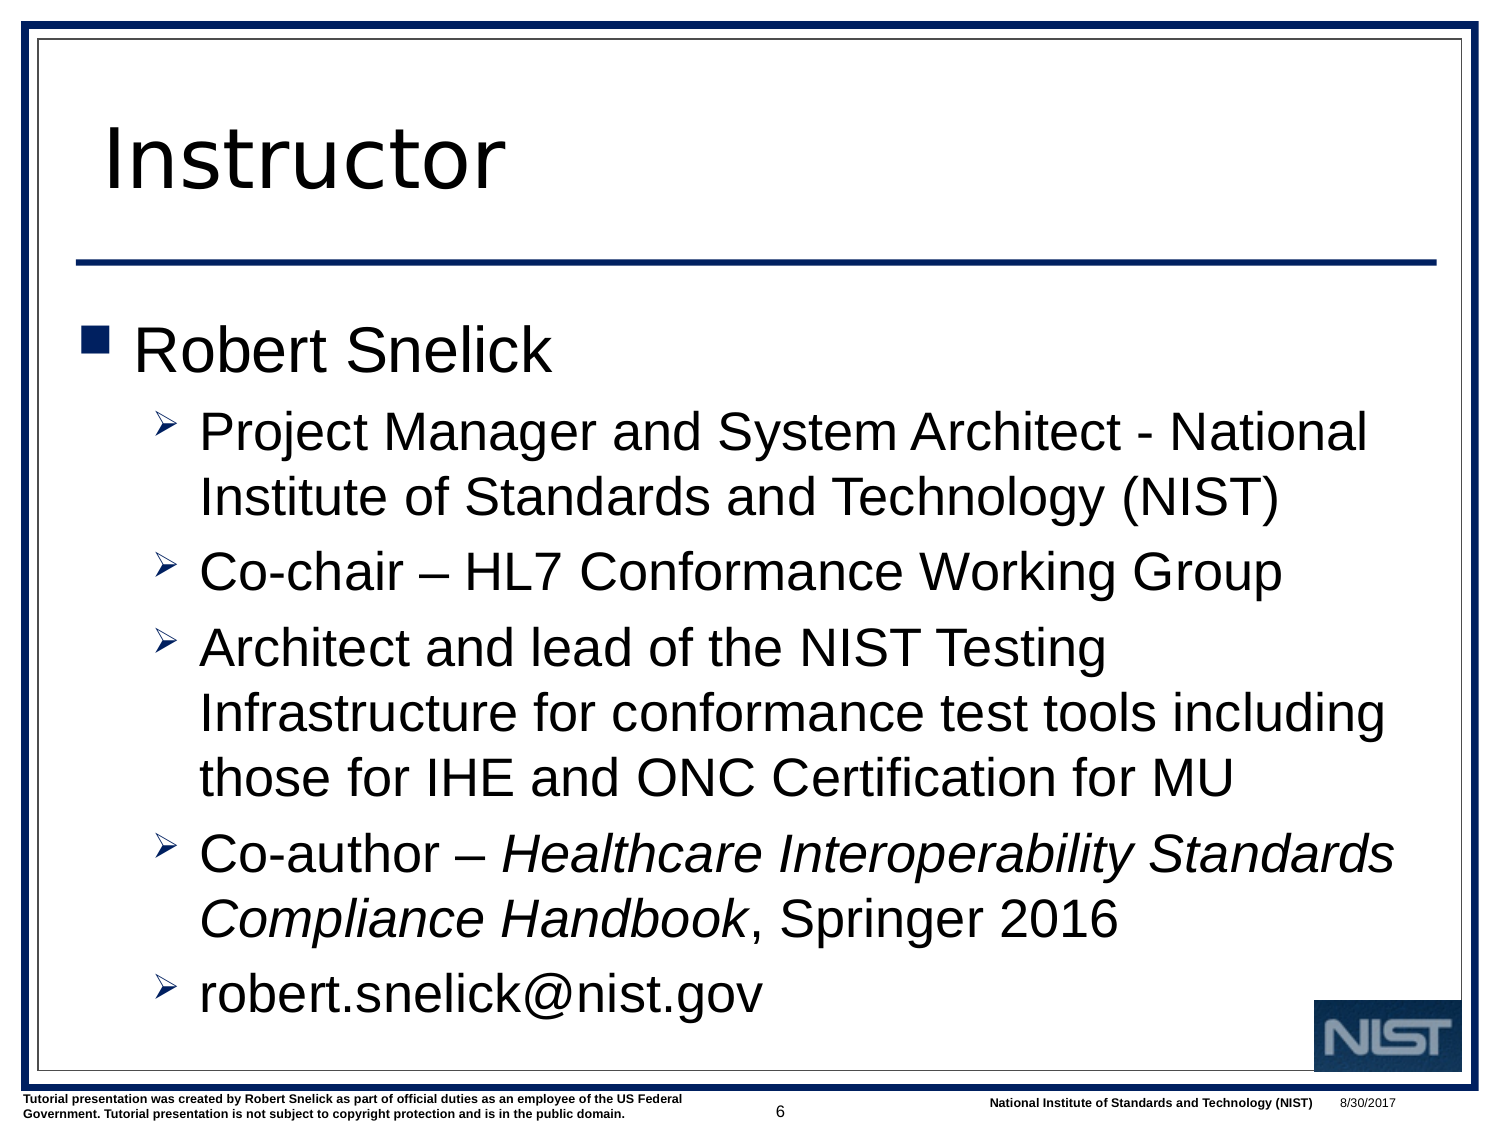

# Instructor
Robert Snelick
Project Manager and System Architect - National Institute of Standards and Technology (NIST)
Co-chair – HL7 Conformance Working Group
Architect and lead of the NIST Testing Infrastructure for conformance test tools including those for IHE and ONC Certification for MU
Co-author – Healthcare Interoperability Standards Compliance Handbook, Springer 2016
robert.snelick@nist.gov
6
8/30/2017